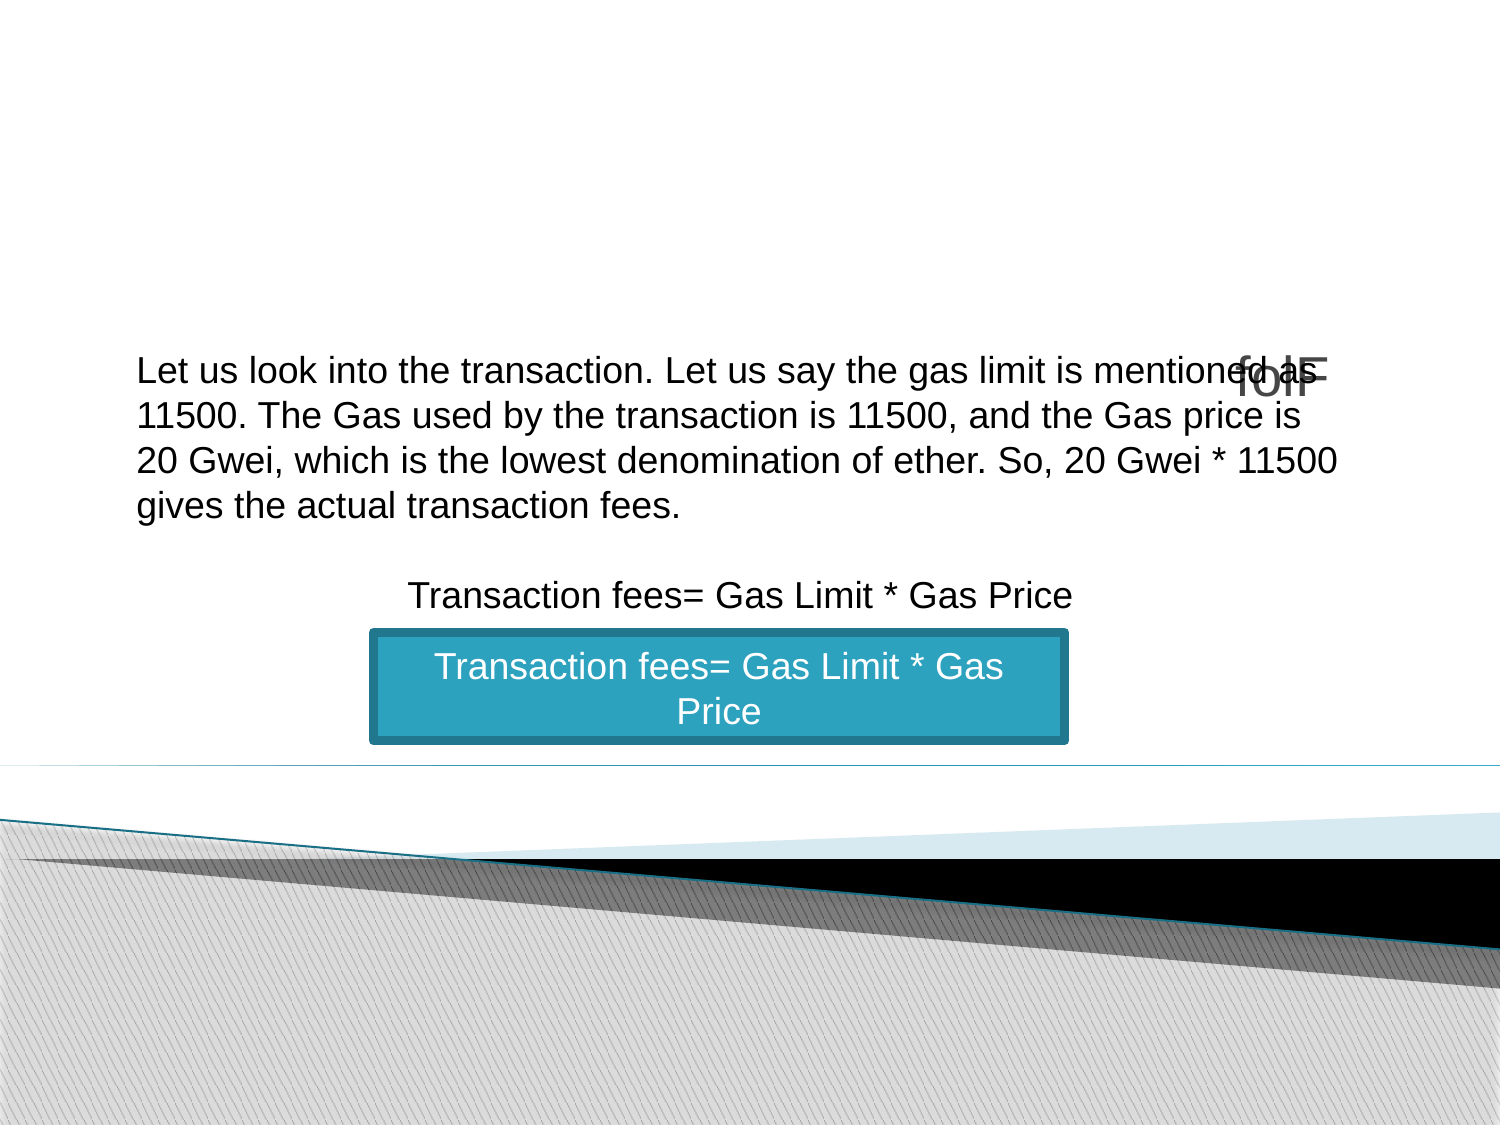

#
folF
Let us look into the transaction. Let us say the gas limit is mentioned as 11500. The Gas used by the transaction is 11500, and the Gas price is 20 Gwei, which is the lowest denomination of ether. So, 20 Gwei * 11500 gives the actual transaction fees.

Transaction fees= Gas Limit * Gas Price
Transaction fees= Gas Limit * Gas Price